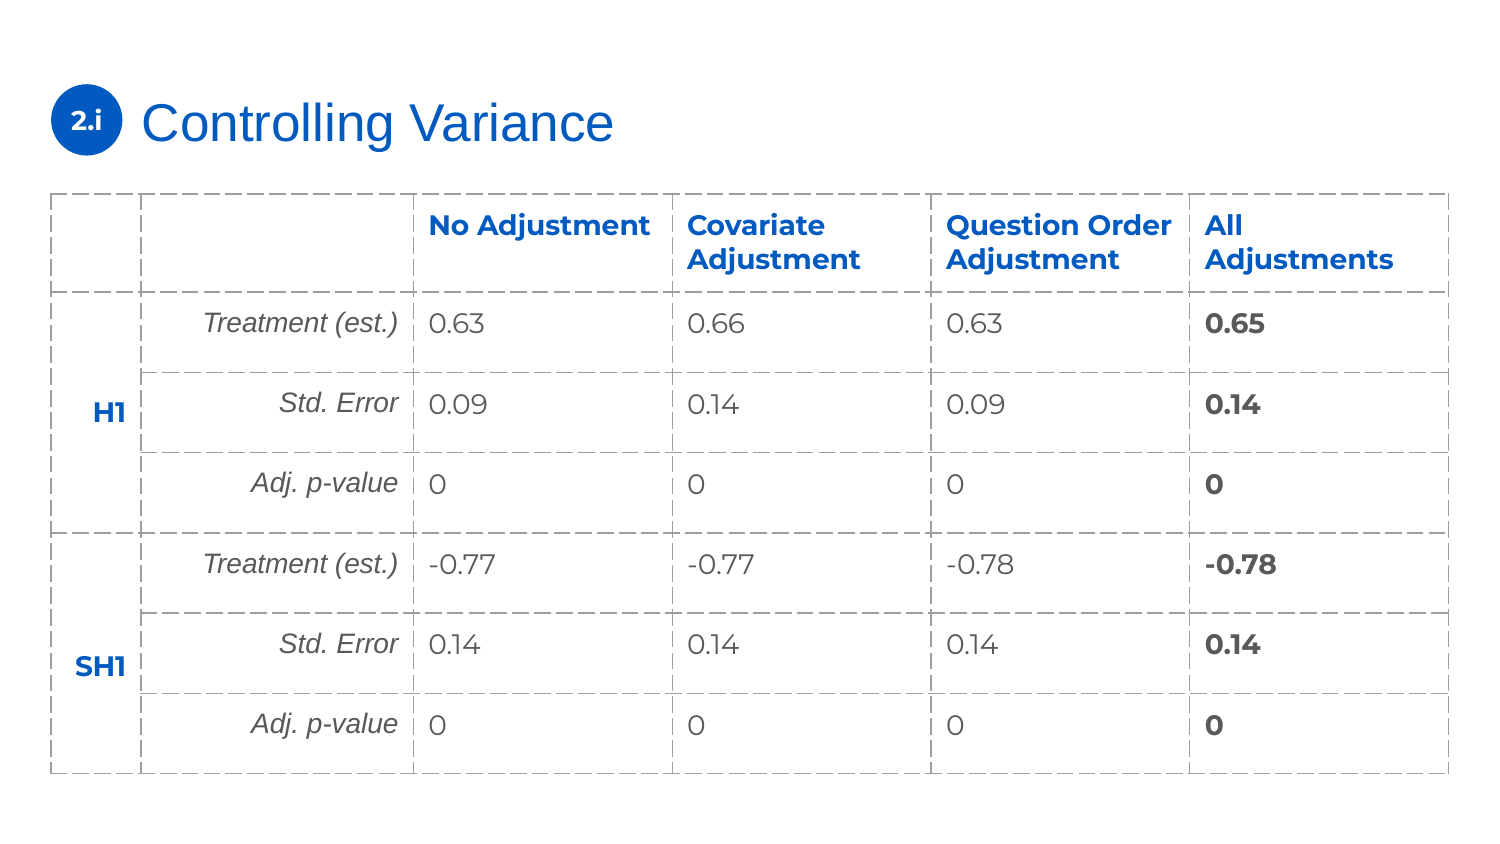

# Controlling Variance
2.i
|  |  | No Adjustment | Covariate Adjustment | Question Order Adjustment | All Adjustments |
| --- | --- | --- | --- | --- | --- |
| H1 | Treatment (est.) | 0.63 | 0.66 | 0.63 | 0.65 |
|  | Std. Error | 0.09 | 0.14 | 0.09 | 0.14 |
|  | Adj. p-value | 0 | 0 | 0 | 0 |
| SH1 | Treatment (est.) | -0.77 | -0.77 | -0.78 | -0.78 |
|  | Std. Error | 0.14 | 0.14 | 0.14 | 0.14 |
|  | Adj. p-value | 0 | 0 | 0 | 0 |